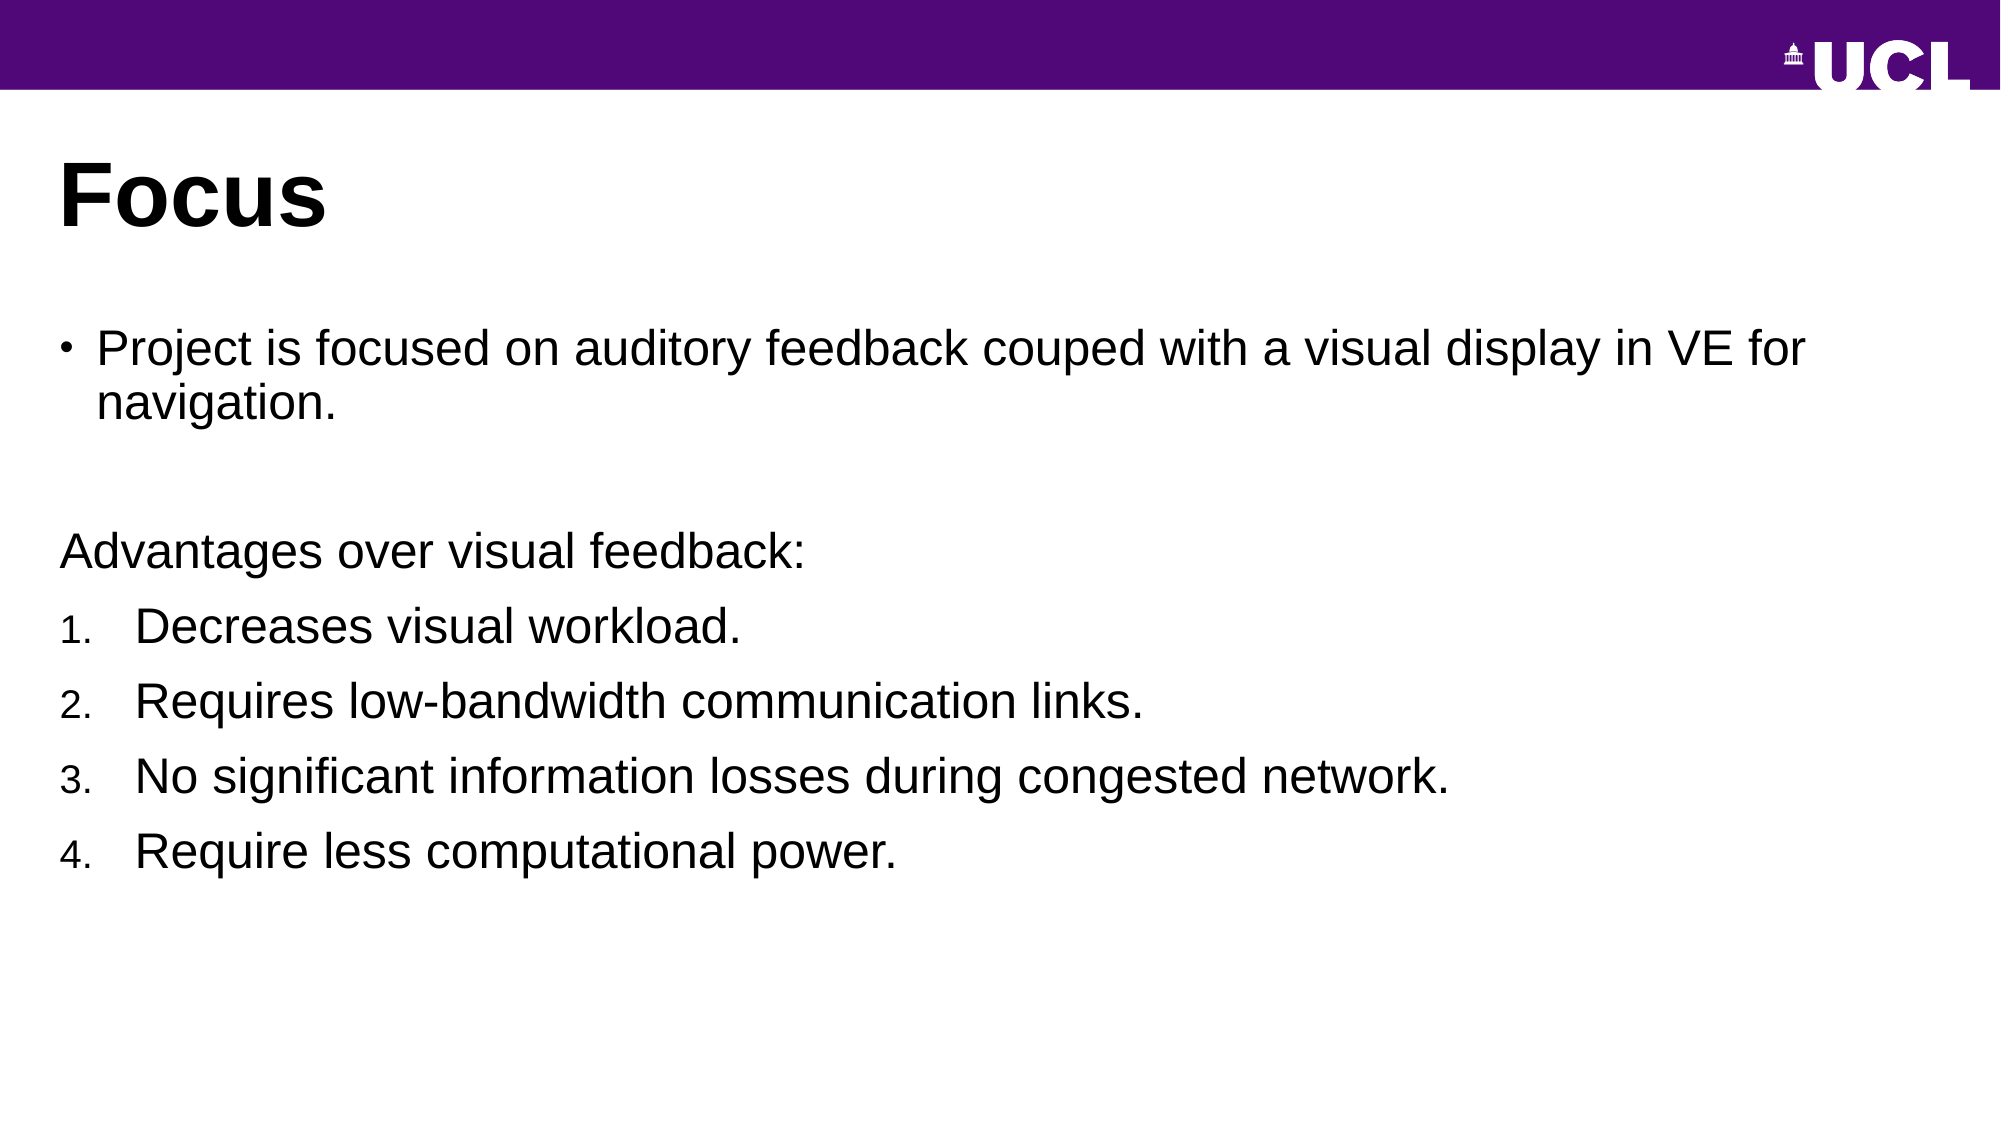

# Focus
Project is focused on auditory feedback couped with a visual display in VE for navigation.

Advantages over visual feedback:
Decreases visual workload.
Requires low-bandwidth communication links.
No significant information losses during congested network.
Require less computational power.